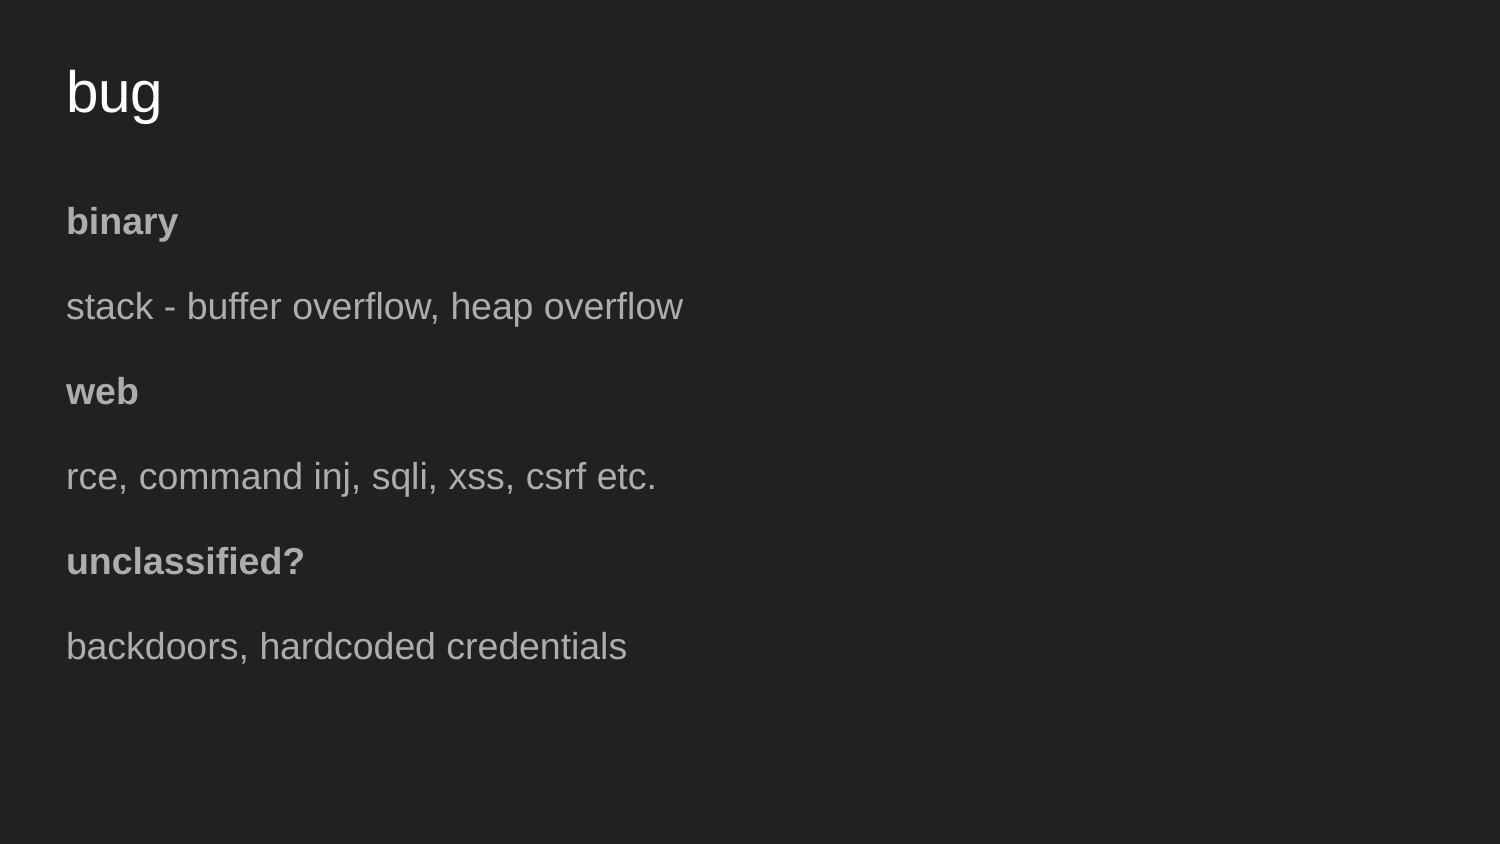

# bug
binary
stack - buffer overflow, heap overflow
web
rce, command inj, sqli, xss, csrf etc.
unclassified?
backdoors, hardcoded credentials